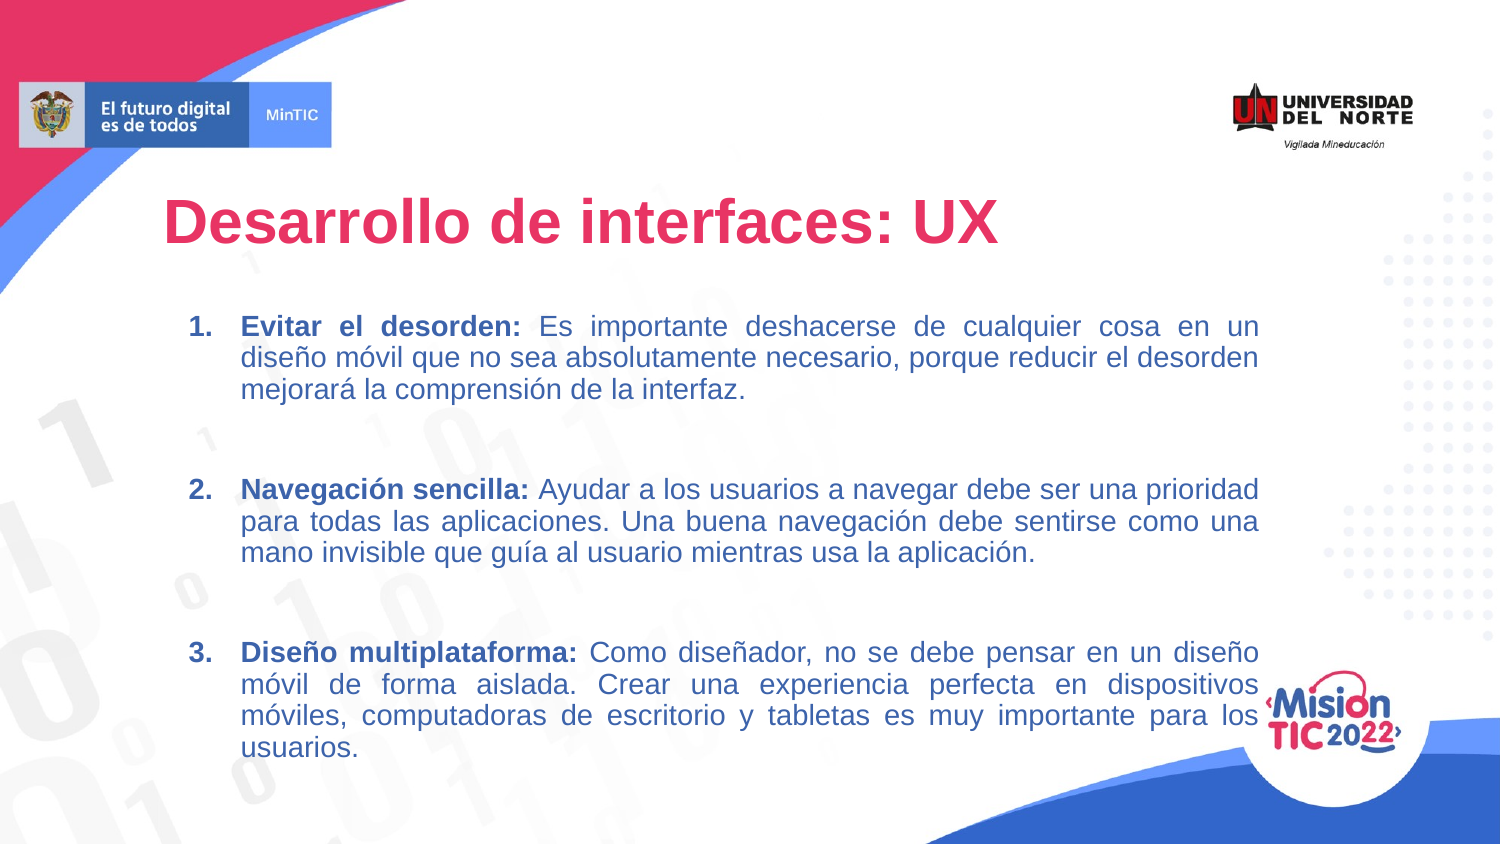

Desarrollo de interfaces: UX
Evitar el desorden: Es importante deshacerse de cualquier cosa en un diseño móvil que no sea absolutamente necesario, porque reducir el desorden mejorará la comprensión de la interfaz.

Navegación sencilla: Ayudar a los usuarios a navegar debe ser una prioridad para todas las aplicaciones. Una buena navegación debe sentirse como una mano invisible que guía al usuario mientras usa la aplicación.

Diseño multiplataforma: Como diseñador, no se debe pensar en un diseño móvil de forma aislada. Crear una experiencia perfecta en dispositivos móviles, computadoras de escritorio y tabletas es muy importante para los usuarios.